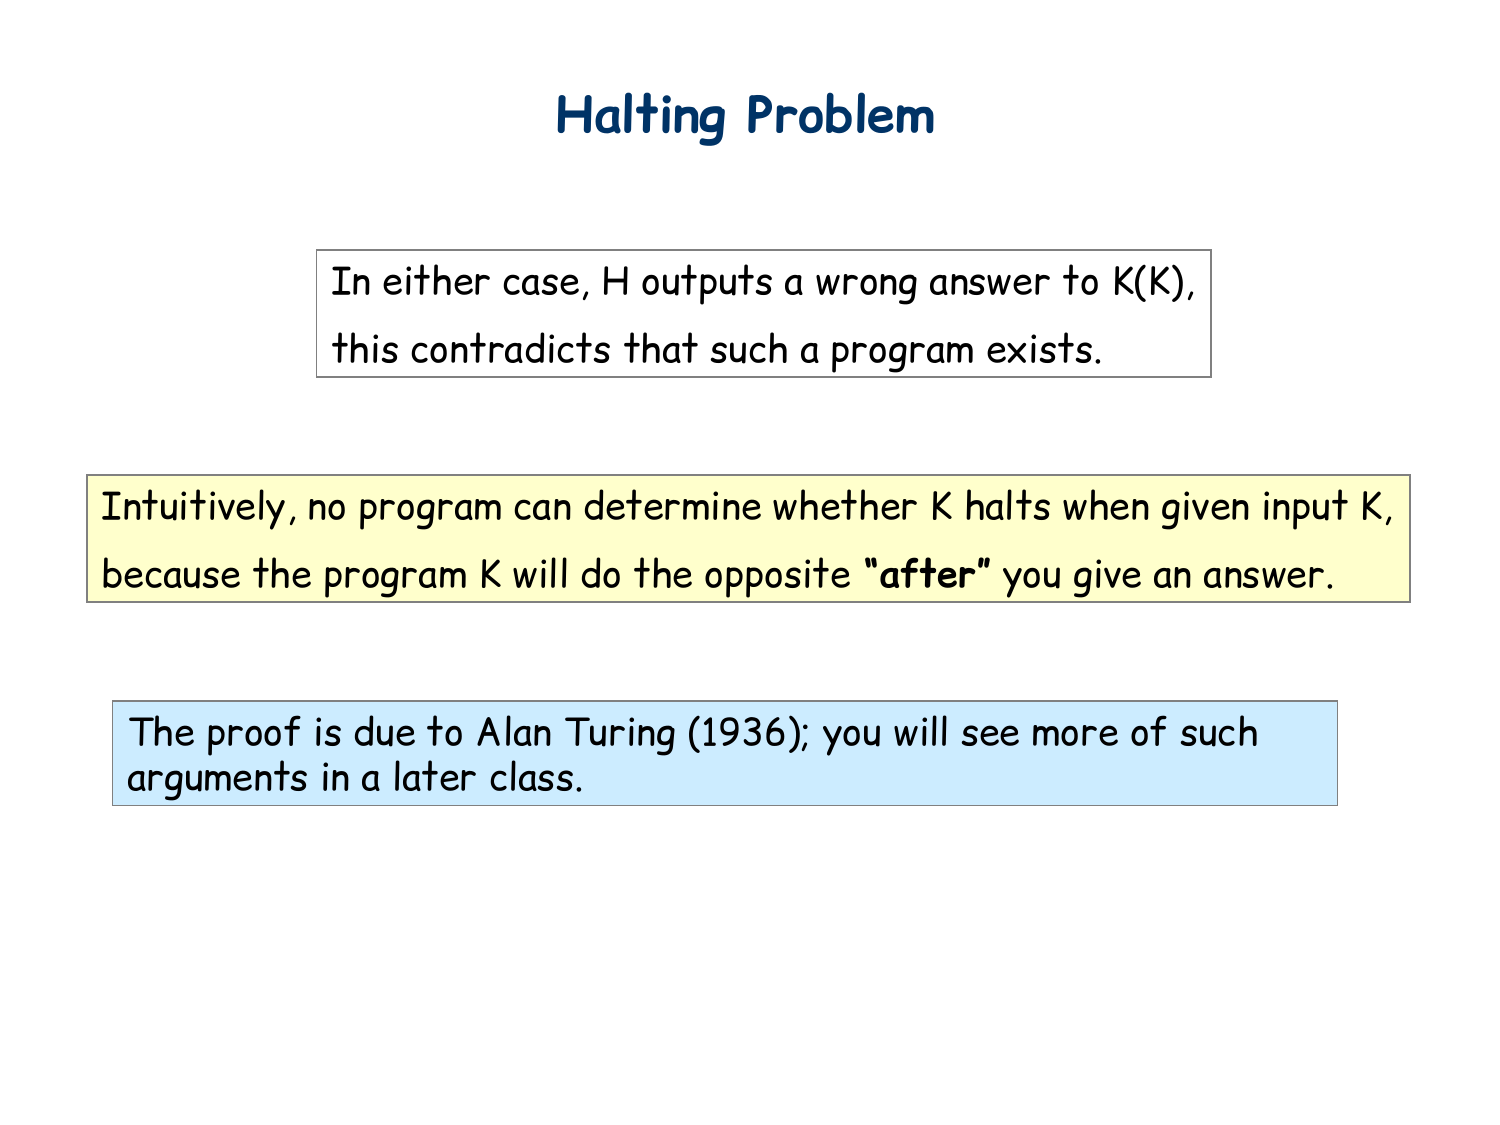

Halting Problem
In either case, H outputs a wrong answer to K(K),
this contradicts that such a program exists.
Intuitively, no program can determine whether K halts when given input K,
because the program K will do the opposite “after” you give an answer.
The proof is due to Alan Turing (1936); you will see more of such arguments in a later class.